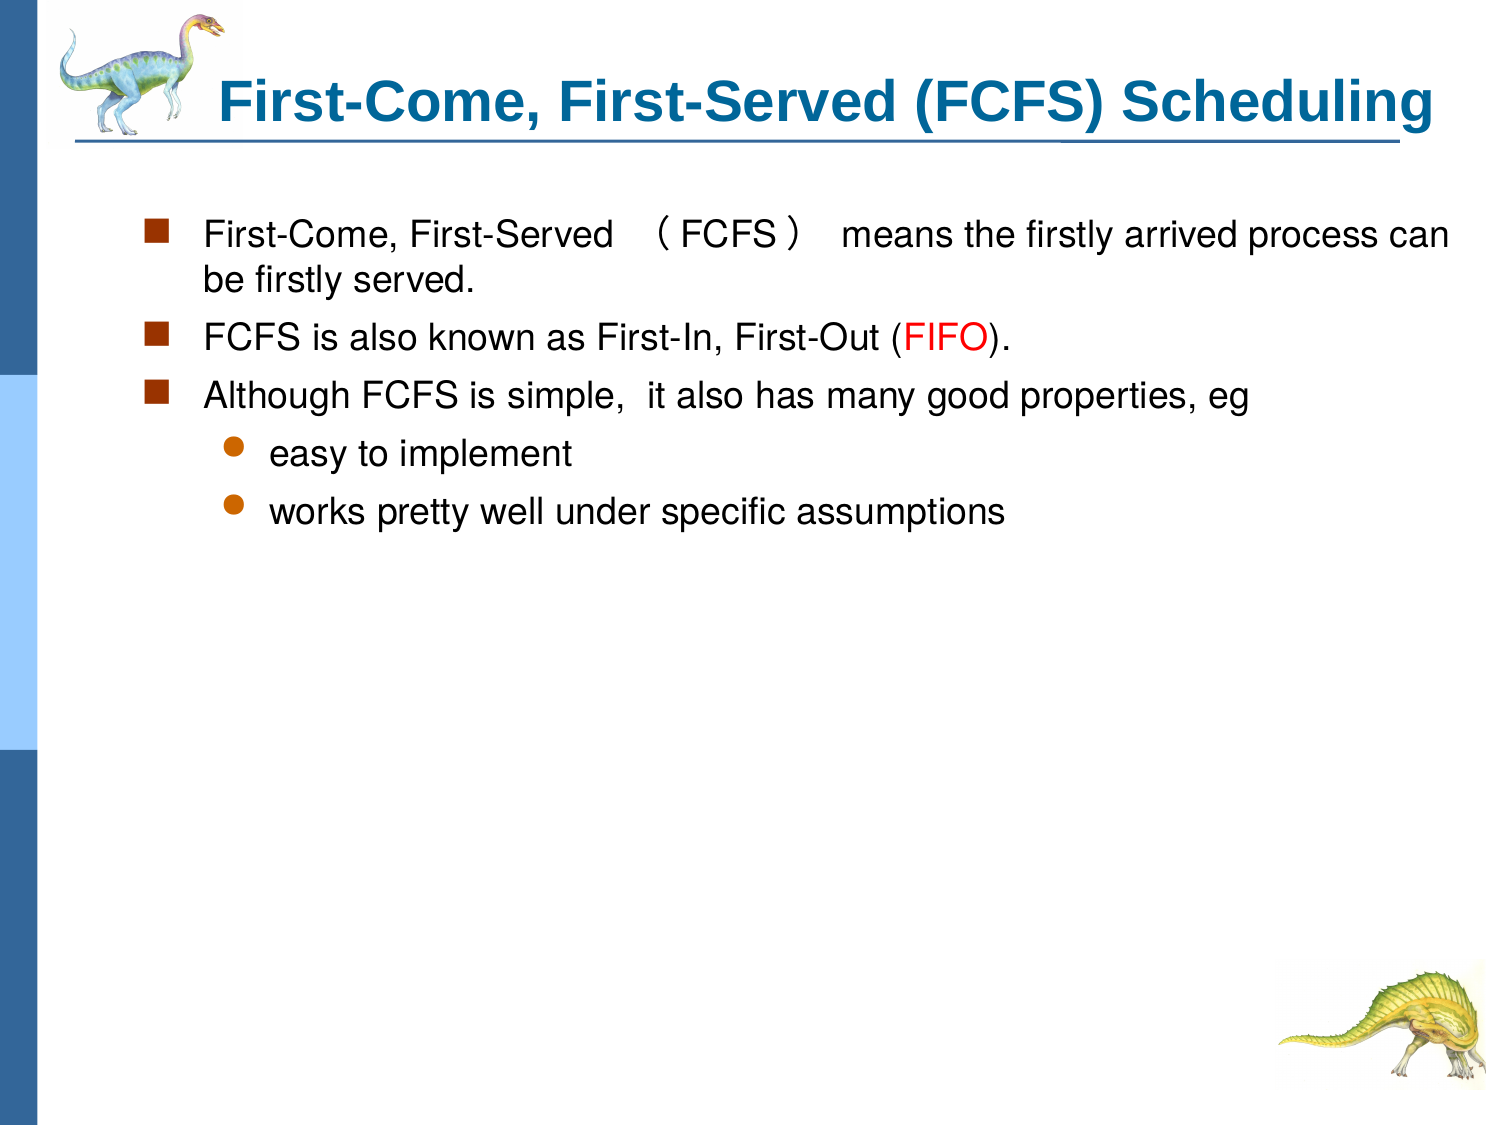

# First-Come, First-Served (FCFS) Scheduling
First-Come, First-Served （FCFS） means the firstly arrived process can be firstly served.
FCFS is also known as First-In, First-Out (FIFO).
Although FCFS is simple,  it also has many good properties, eg
easy to implement
works pretty well under specific assumptions